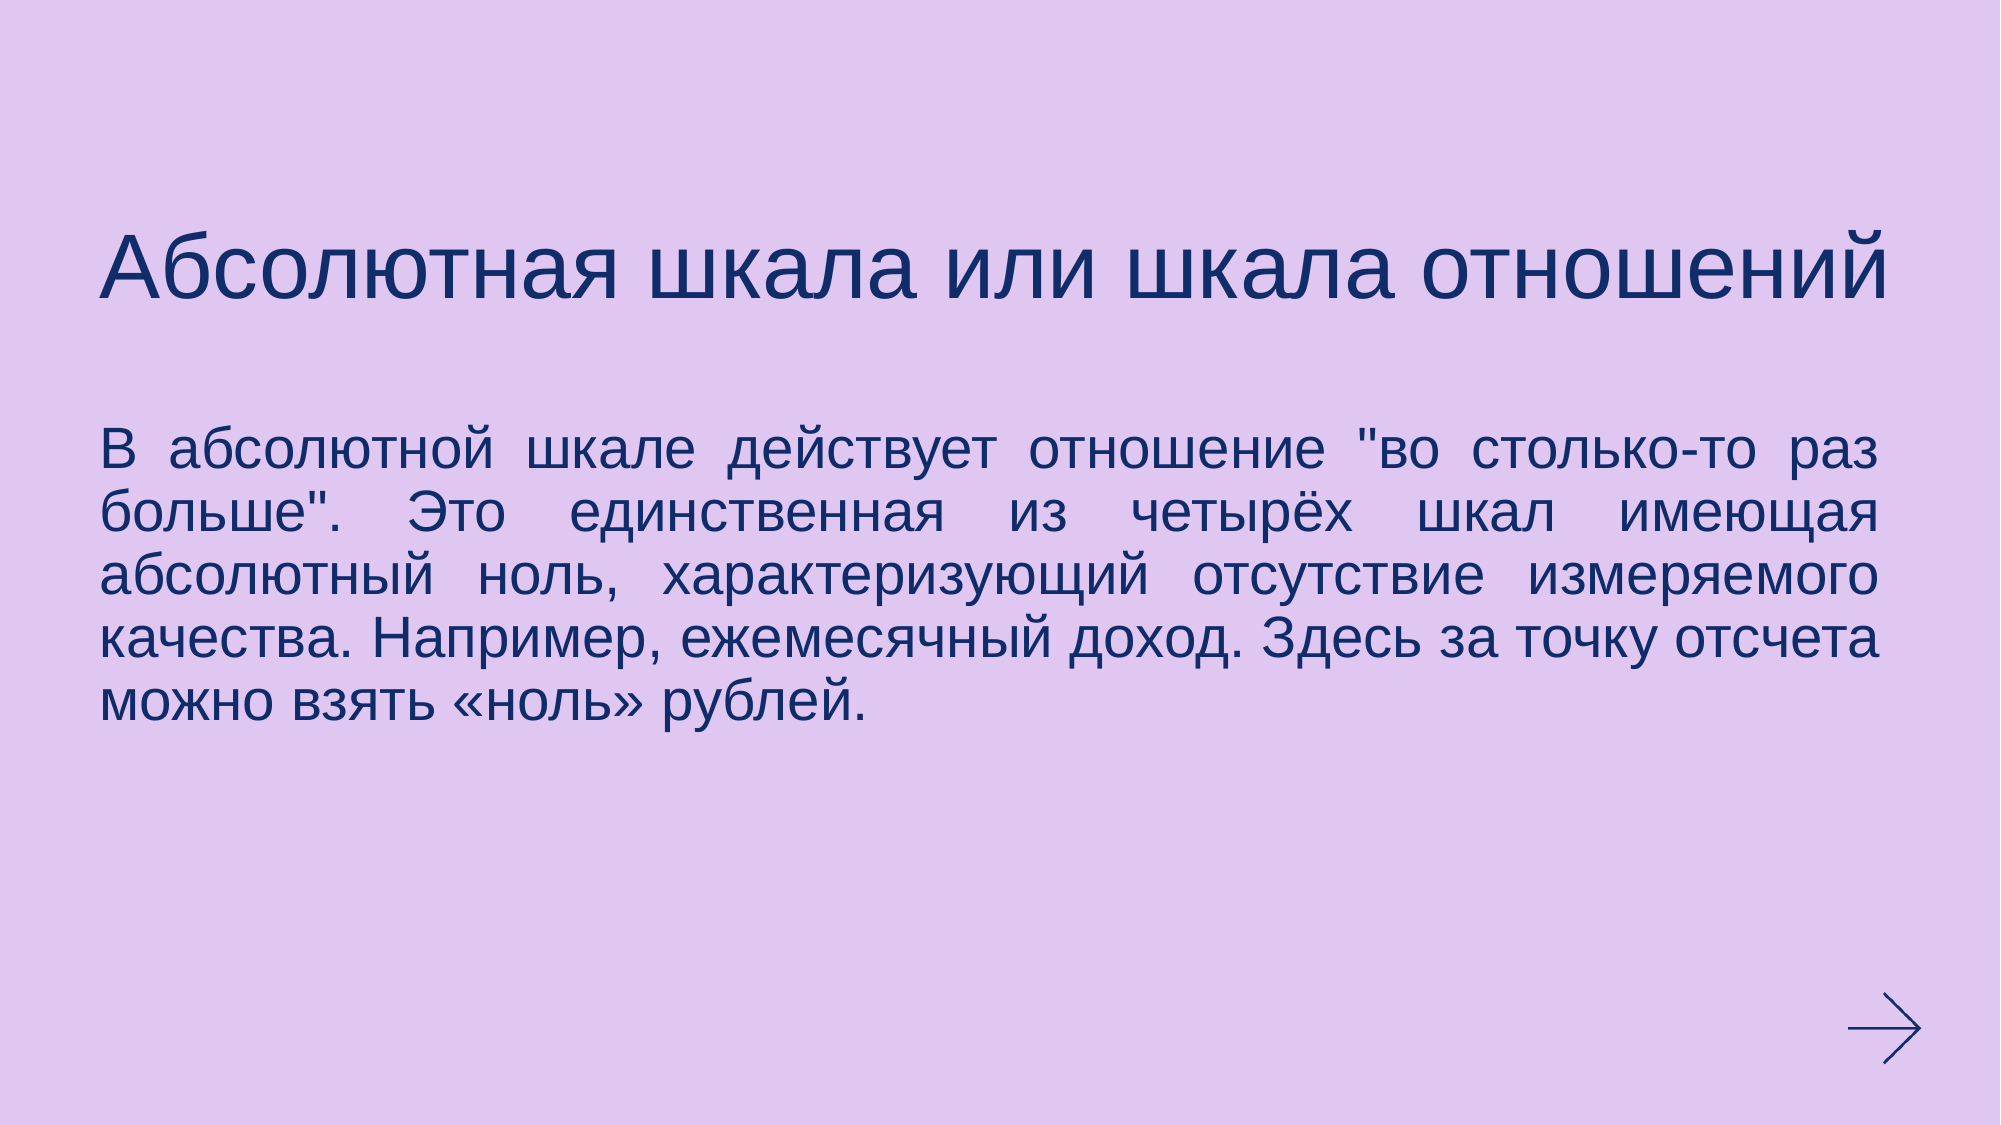

# Абсолютная шкала или шкала отношений
В абсолютной шкале действует отношение "во столько-то раз больше". Это единственная из четырёх шкал имеющая абсолютный ноль, характеризующий отсутствие измеряемого качества. Например, ежемесячный доход. Здесь за точку отсчета можно взять «ноль» рублей.